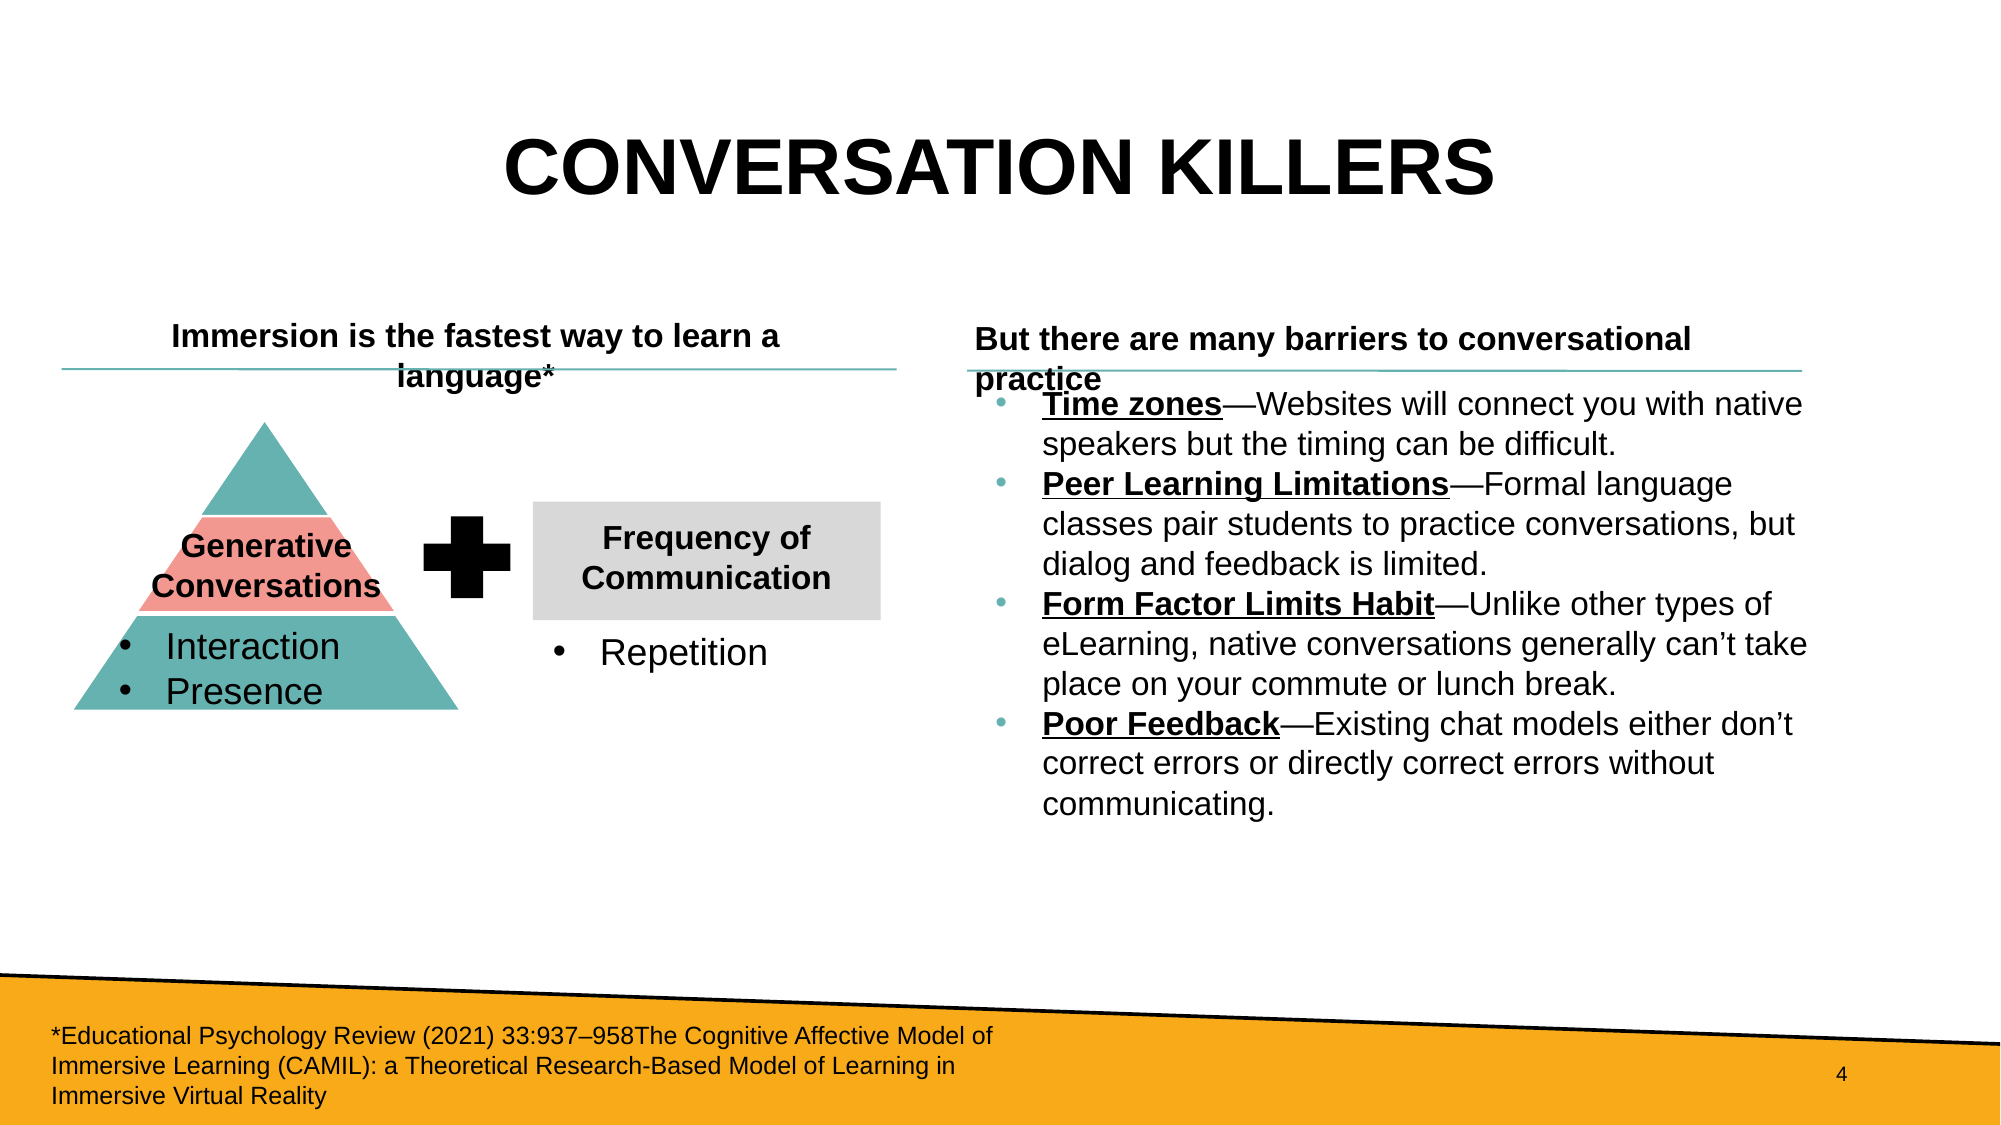

# CONVERSATION KILLERS
Immersion is the fastest way to learn a language*
But there are many barriers to conversational practice
Time zones—Websites will connect you with native speakers but the timing can be difficult.
Peer Learning Limitations—Formal language classes pair students to practice conversations, but dialog and feedback is limited.
Form Factor Limits Habit—Unlike other types of eLearning, native conversations generally can’t take place on your commute or lunch break.
Poor Feedback—Existing chat models either don’t correct errors or directly correct errors without communicating.

Frequency of Communication

Generative Conversations

Interaction
Presence

Repetition
*Educational Psychology Review (2021) 33:937–958The Cognitive Affective Model of Immersive Learning (CAMIL): a Theoretical Research-Based Model of Learning in Immersive Virtual Reality
4